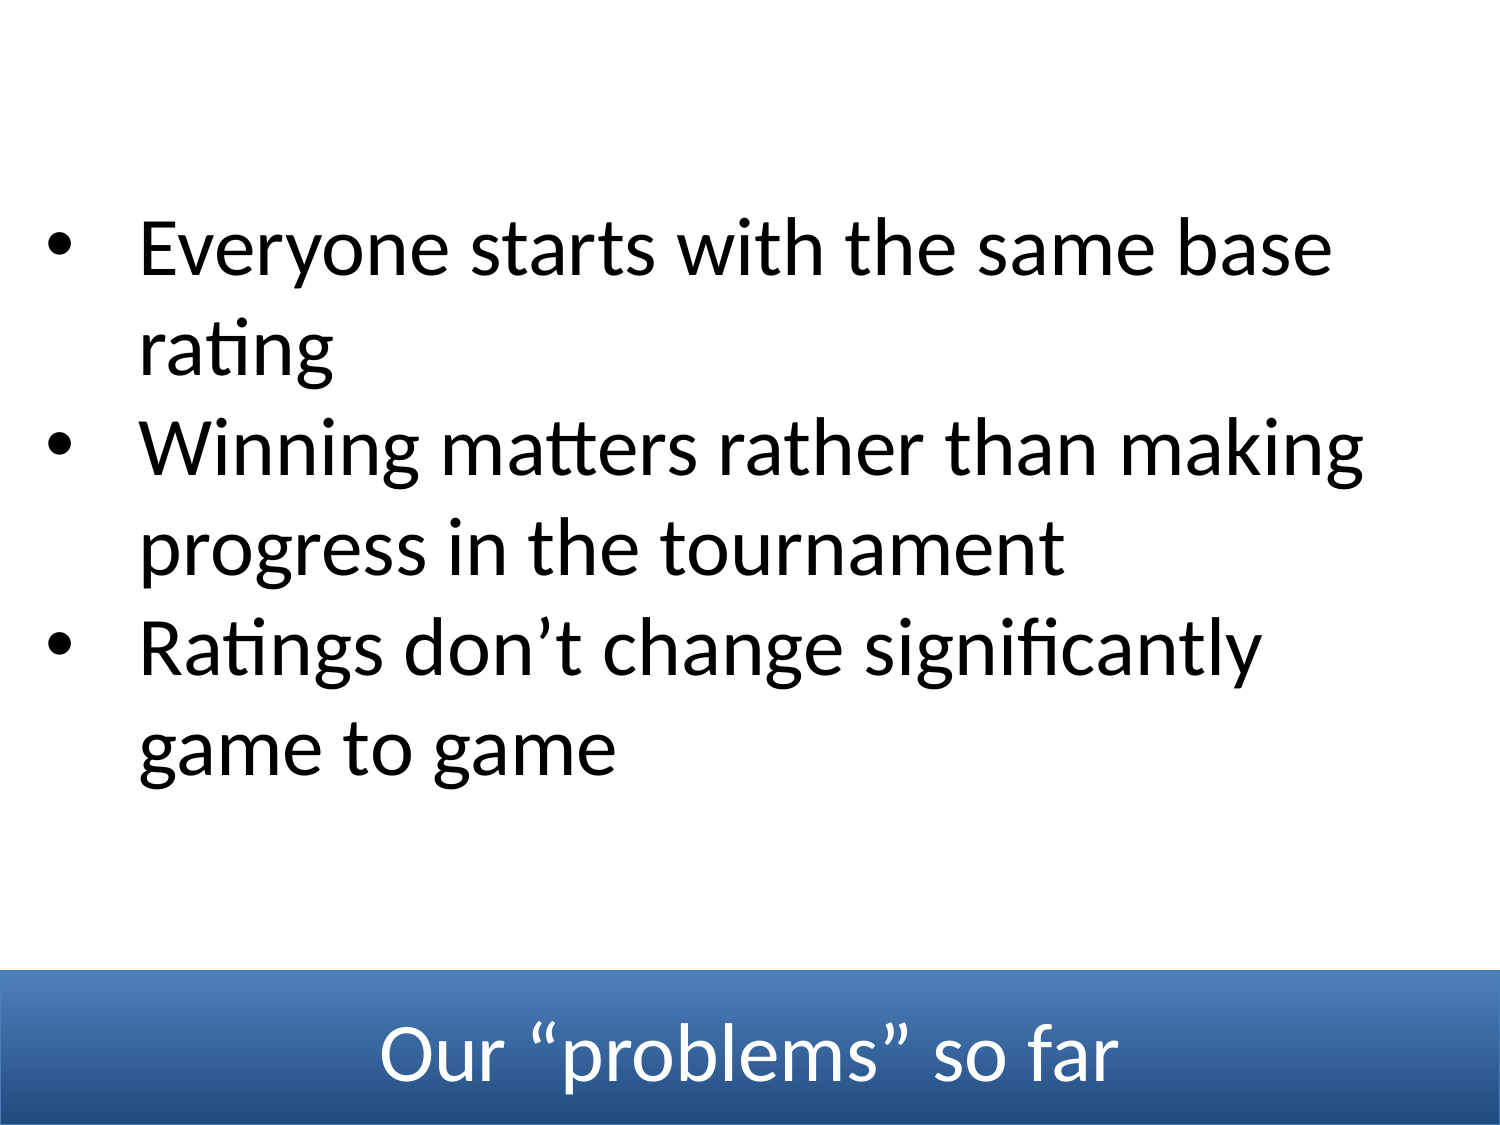

Everyone starts with the same base rating
Winning matters rather than making progress in the tournament
Ratings don’t change significantly game to game

Our “problems” so far